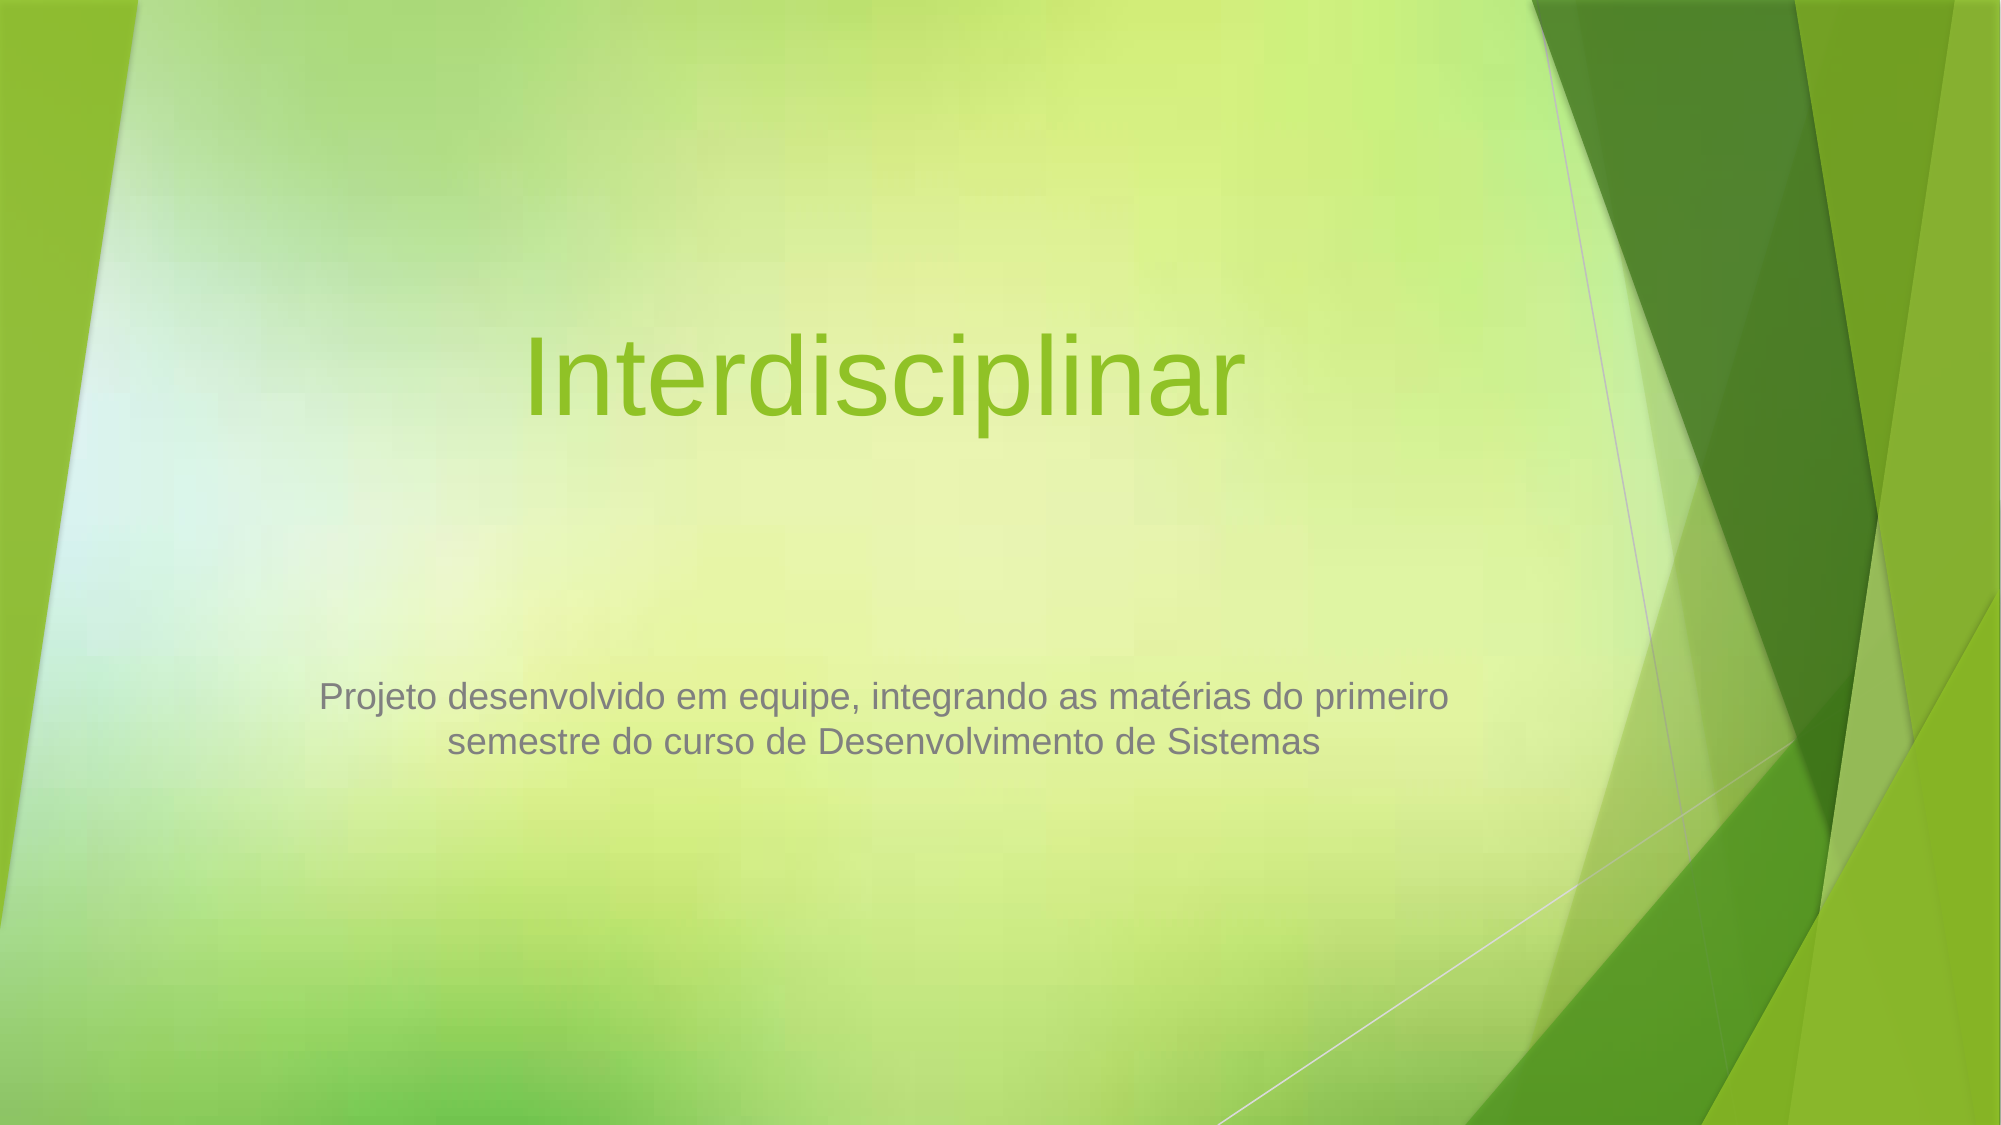

# Interdisciplinar
Projeto desenvolvido em equipe, integrando as matérias do primeiro semestre do curso de Desenvolvimento de Sistemas